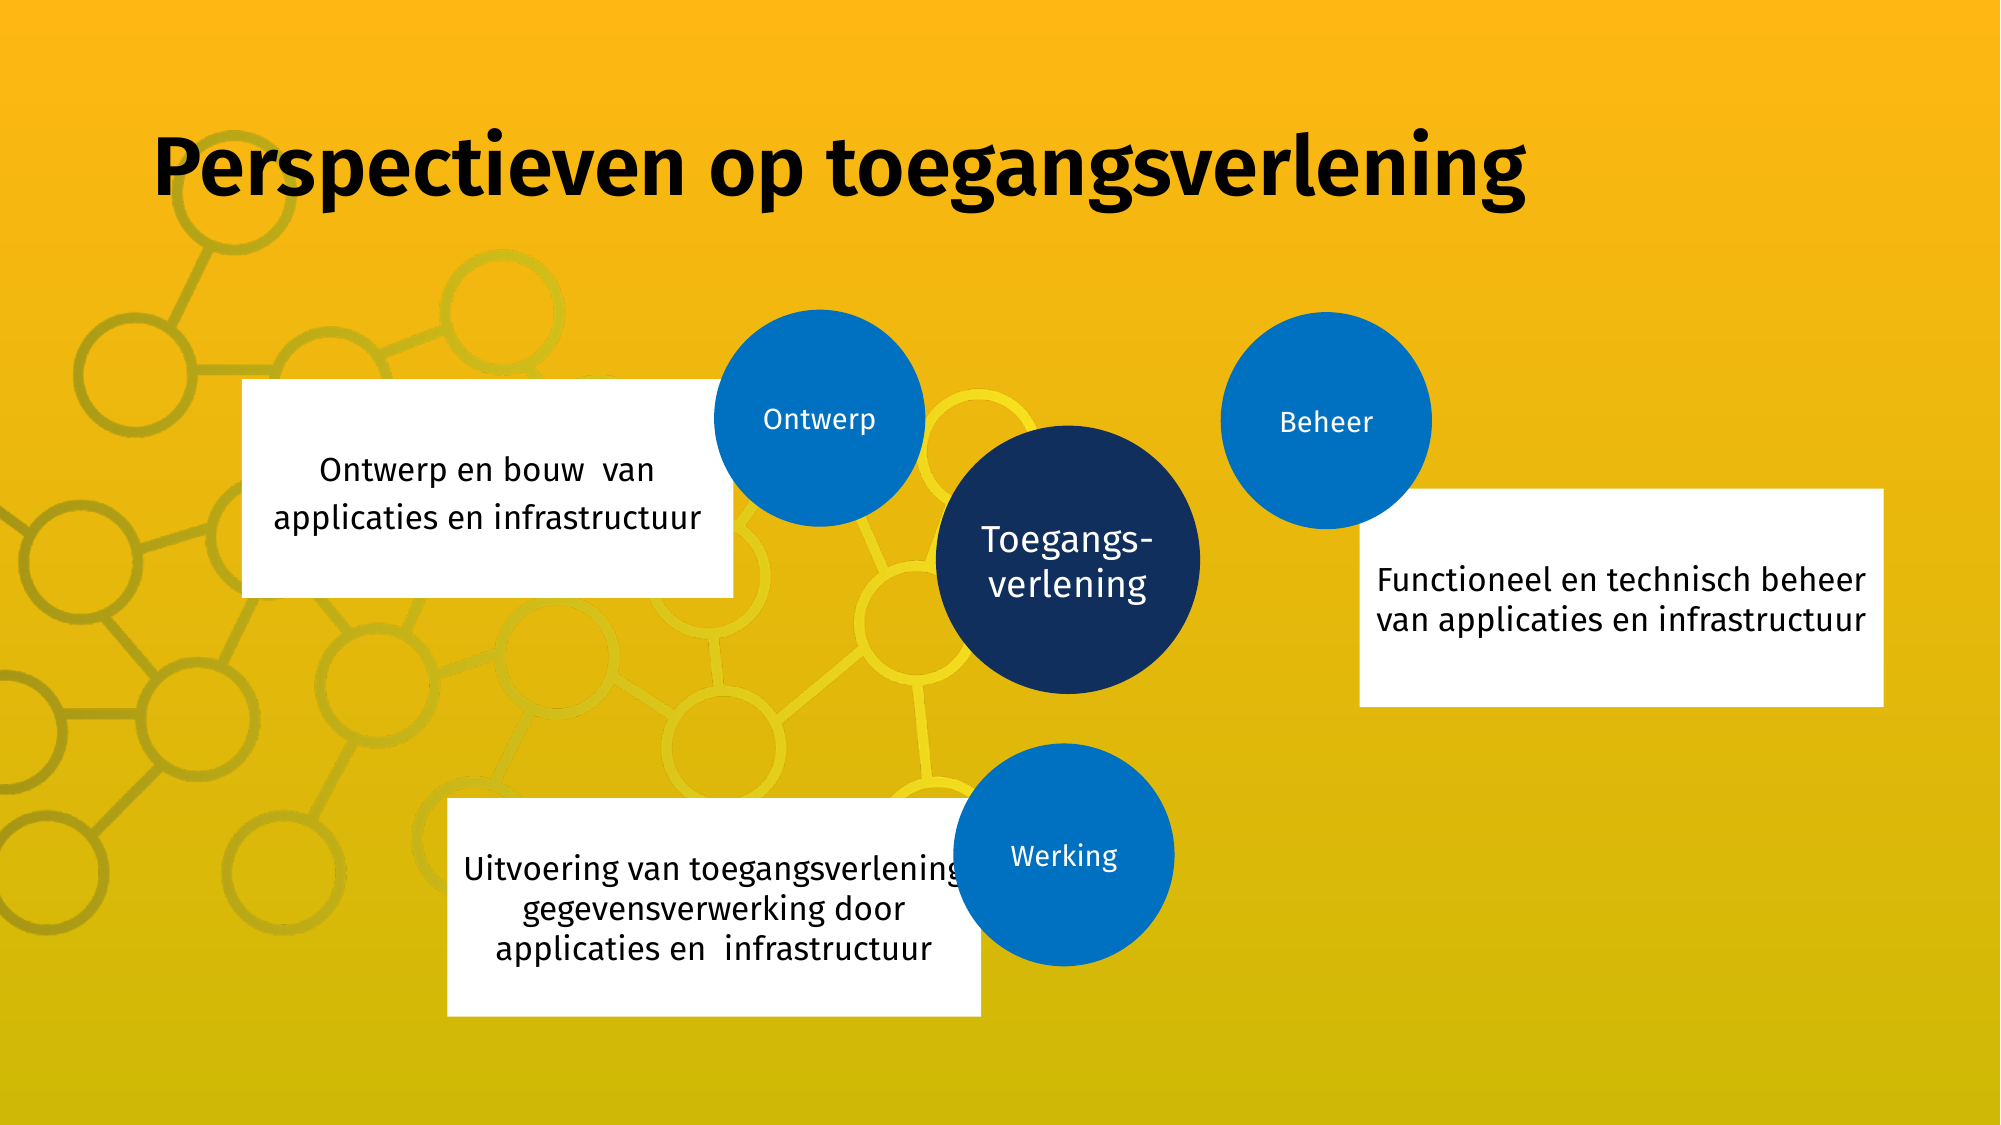

# Perspectieven op toegangsverlening
Ontwerp
Beheer
Ontwerp en bouw  van applicaties en infrastructuur
Toegangs-verlening
Functioneel en technisch beheer van applicaties en infrastructuur
Werking
Uitvoering van toegangsverlening gegevensverwerking door applicaties en  infrastructuur